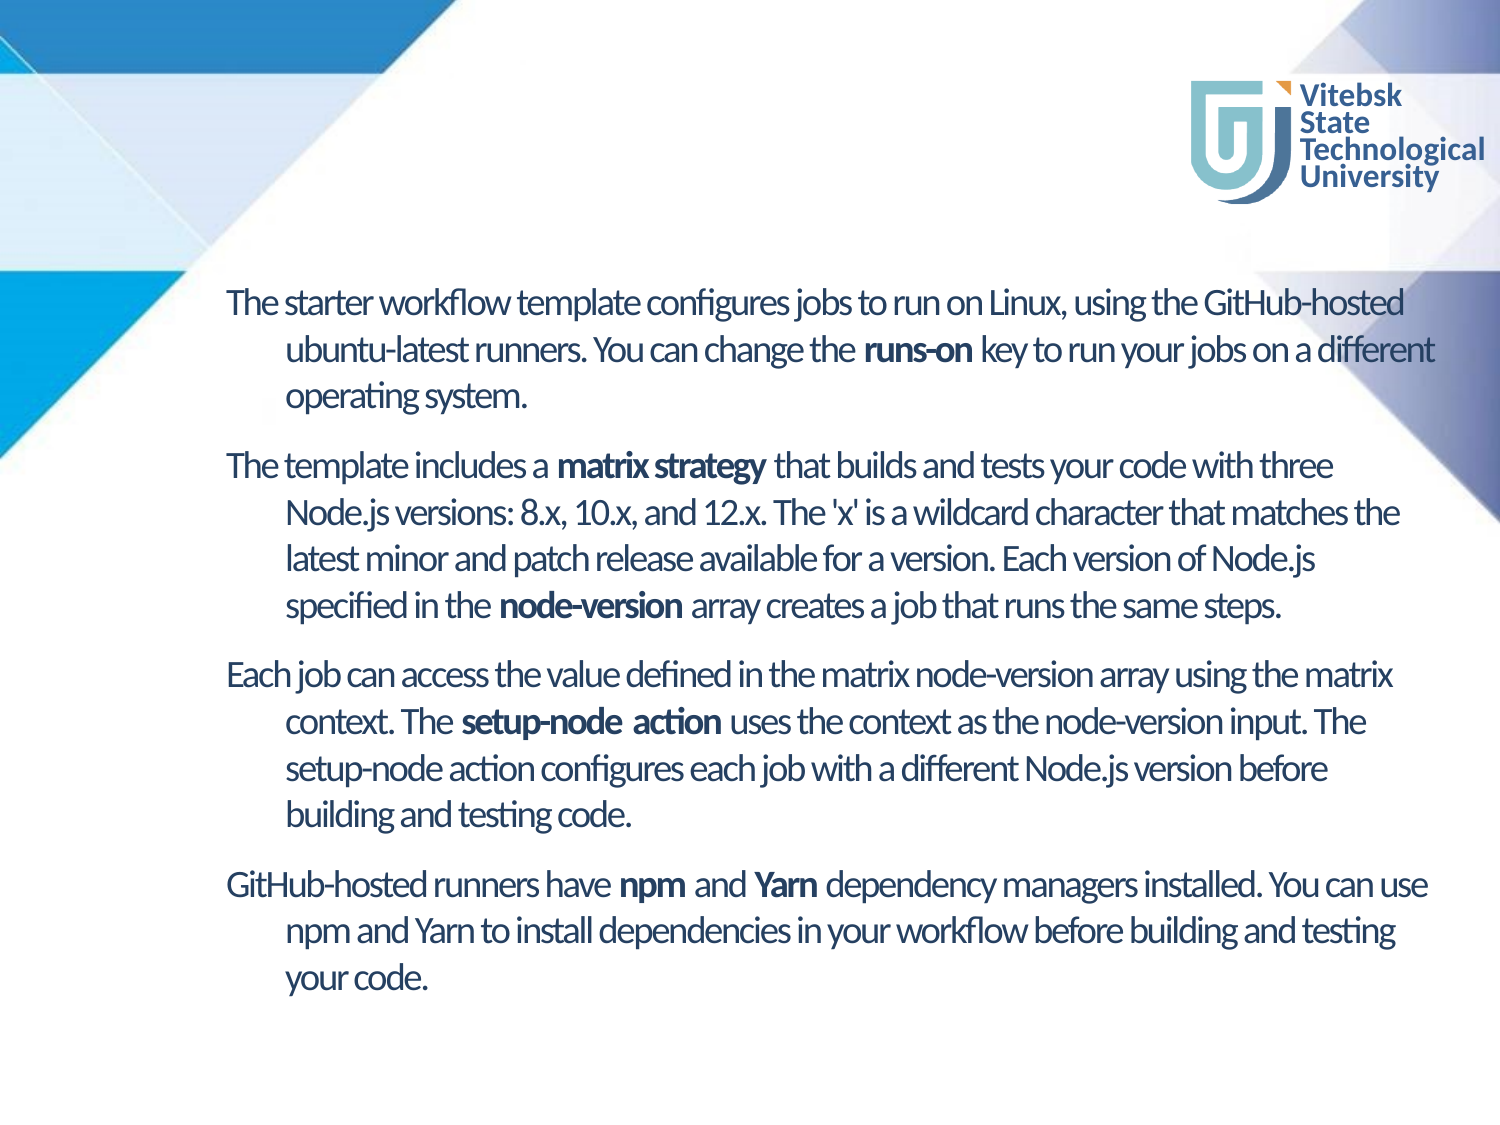

#
The starter workflow template configures jobs to run on Linux, using the GitHub-hosted ubuntu-latest runners. You can change the runs-on key to run your jobs on a different operating system.
The template includes a matrix strategy that builds and tests your code with three Node.js versions: 8.x, 10.x, and 12.x. The 'x' is a wildcard character that matches the latest minor and patch release available for a version. Each version of Node.js specified in the node-version array creates a job that runs the same steps.
Each job can access the value defined in the matrix node-version array using the matrix context. The setup-node action uses the context as the node-version input. The setup-node action configures each job with a different Node.js version before building and testing code.
GitHub-hosted runners have npm and Yarn dependency managers installed. You can use npm and Yarn to install dependencies in your workflow before building and testing your code.